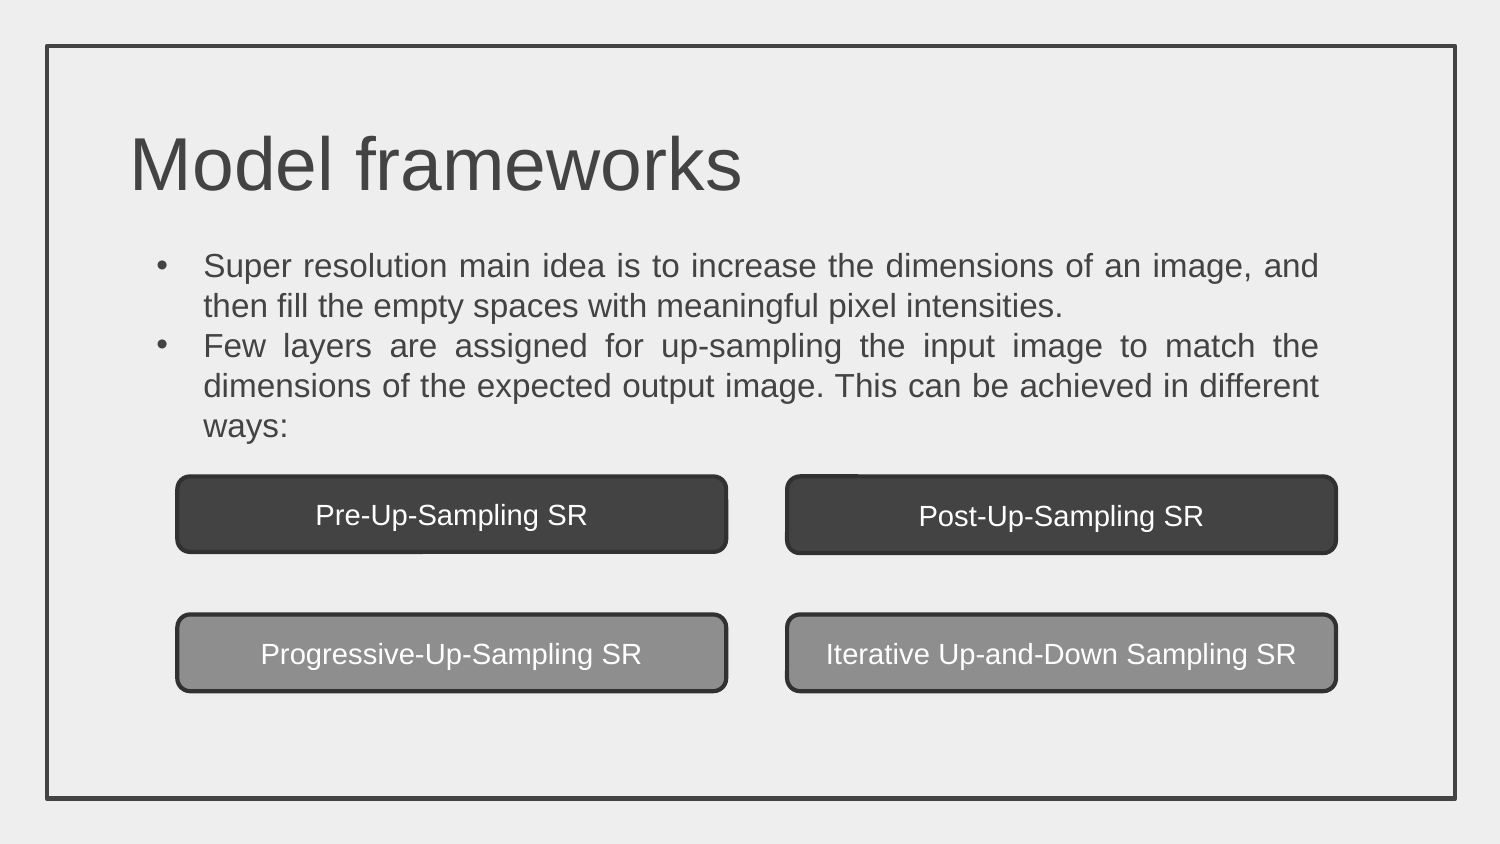

# Model frameworks
Super resolution main idea is to increase the dimensions of an image, and then fill the empty spaces with meaningful pixel intensities.
Few layers are assigned for up-sampling the input image to match the dimensions of the expected output image. This can be achieved in different ways:
Pre-Up-Sampling SR
Post-Up-Sampling SR
Progressive-Up-Sampling SR
Iterative Up-and-Down Sampling SR